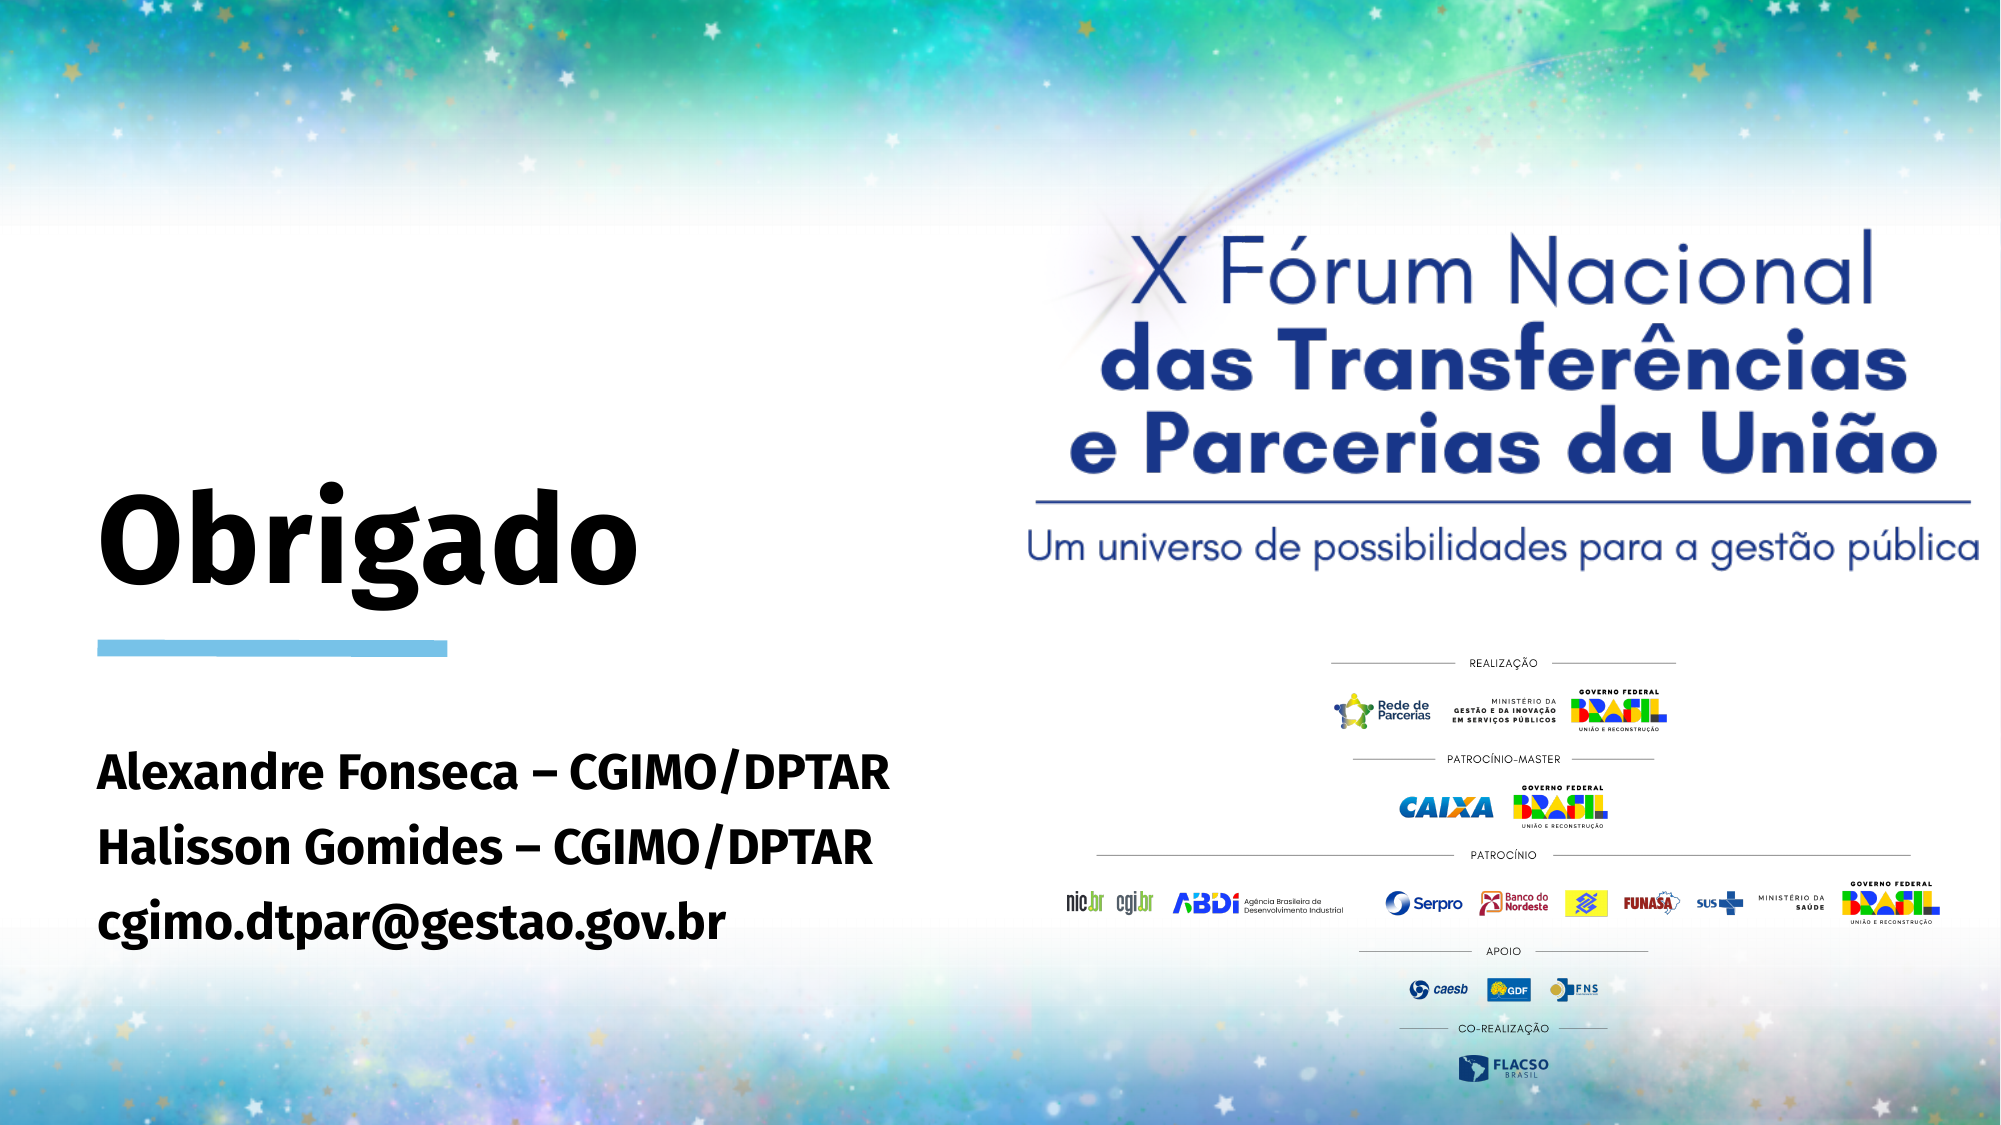

# Obrigado
Alexandre Fonseca – CGIMO/DPTAR
Halisson Gomides – CGIMO/DPTAR
cgimo.dtpar@gestao.gov.br